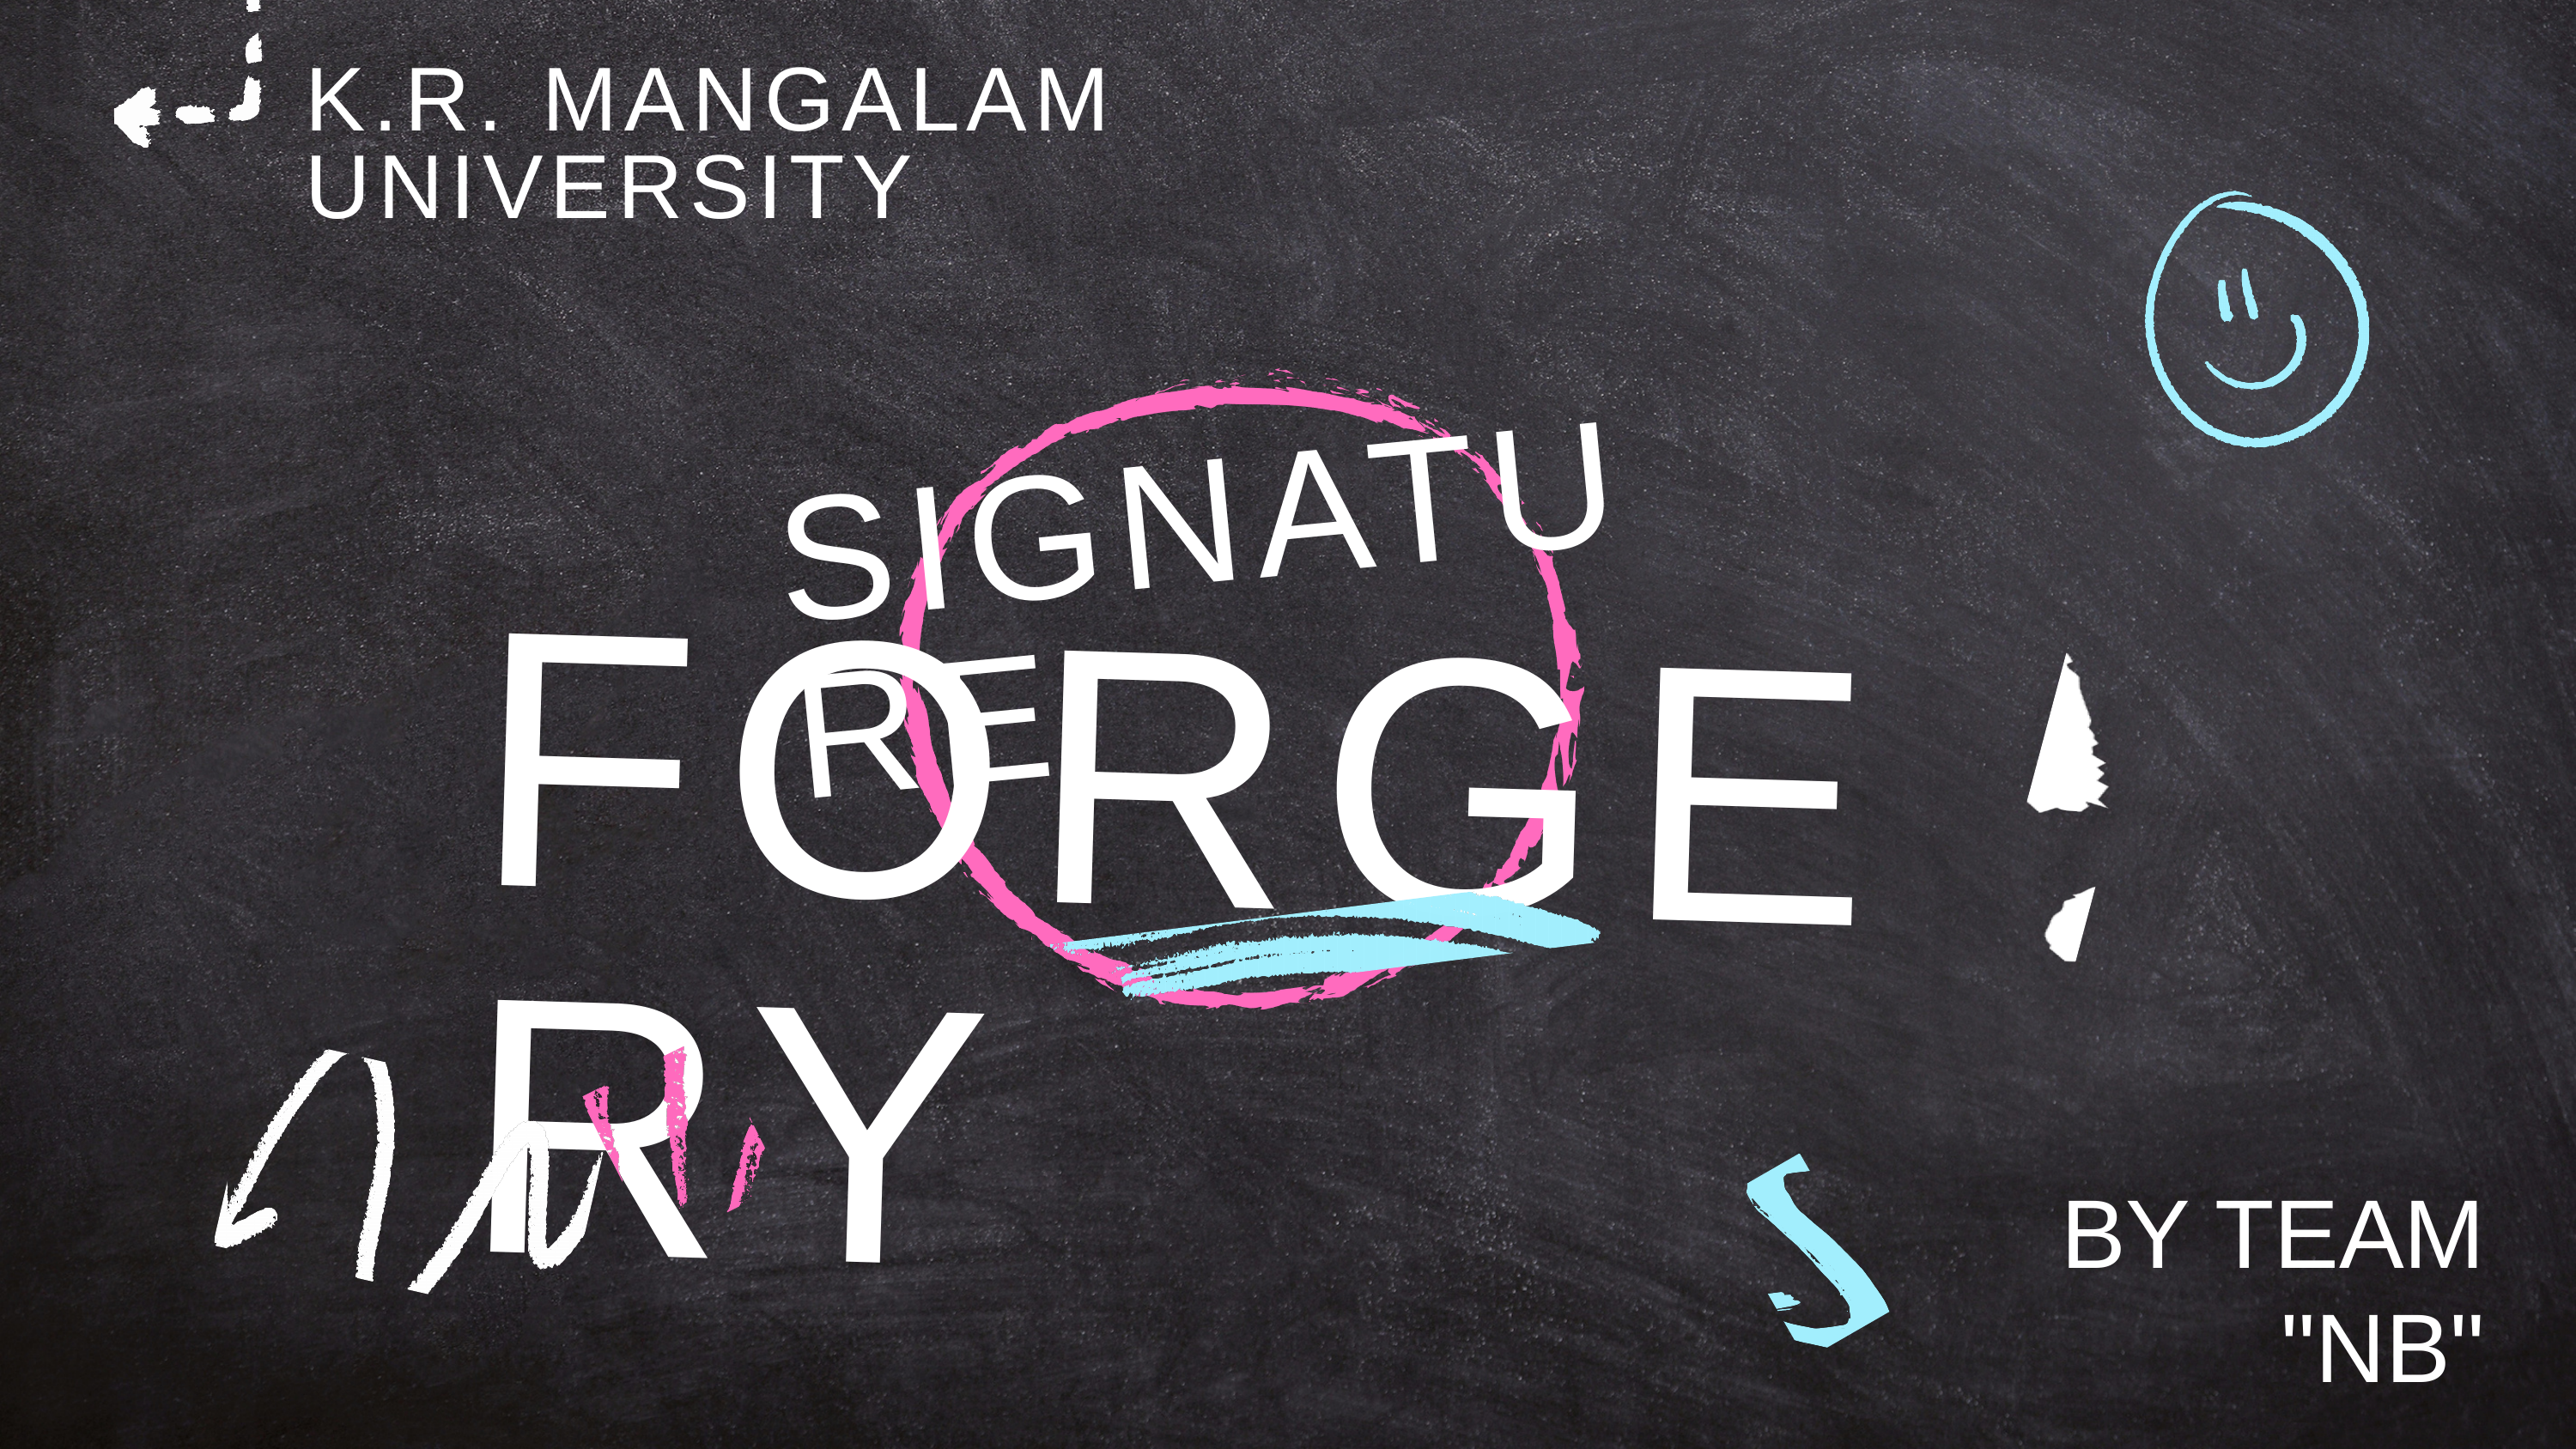

K.R. MANGALAM UNIVERSITY

SIGNATURE

FORGERY

BY TEAM "NB"